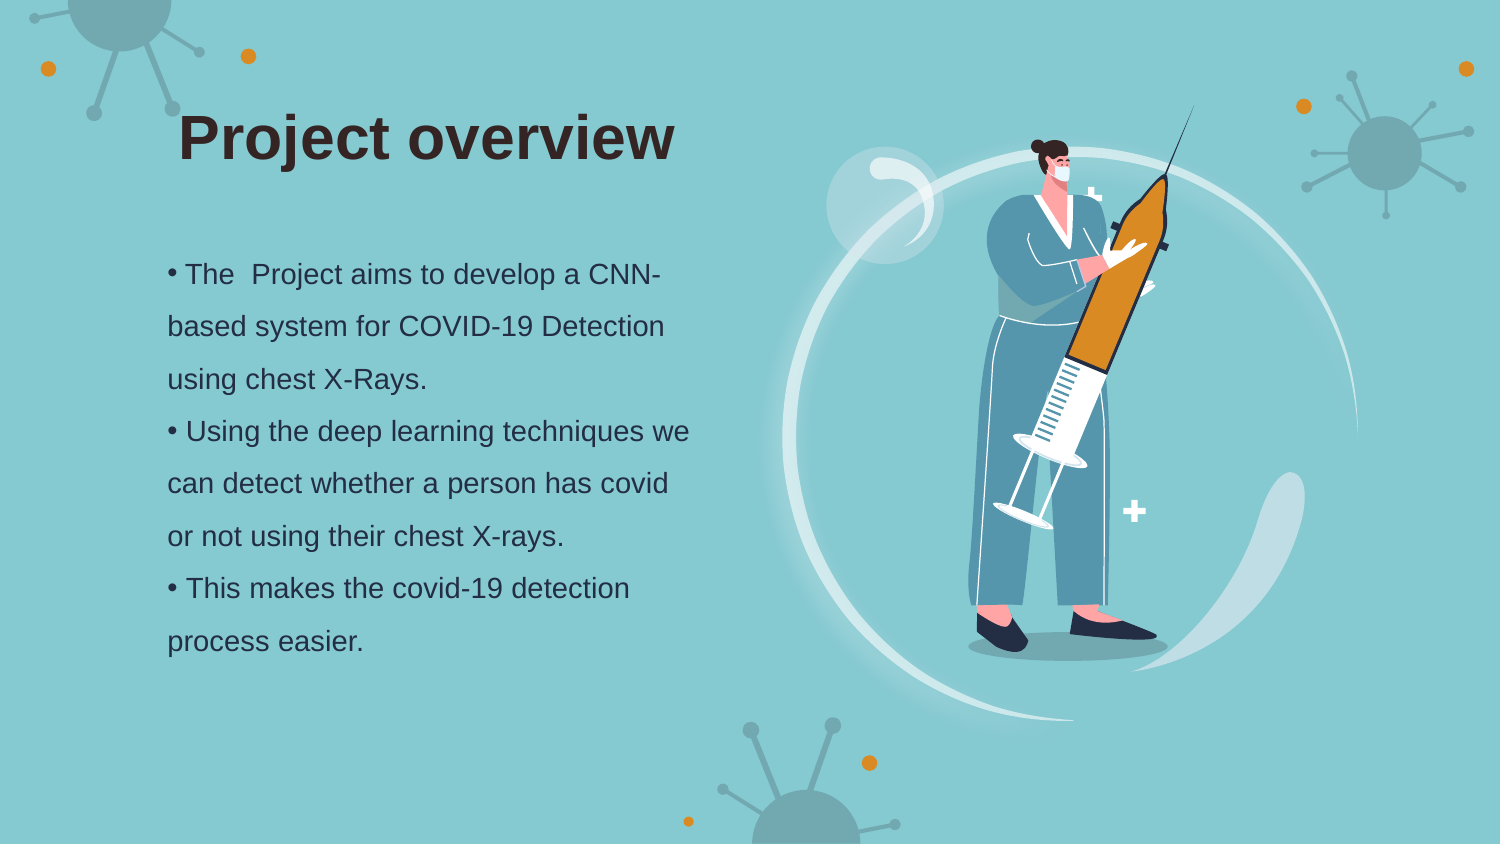

# Project overview

 The  Project aims to develop a CNN-based system for COVID-19 Detection using chest X-Rays.
 Using the deep learning techniques we can detect whether a person has covid or not using their chest X-rays.
 This makes the covid-19 detection process easier.